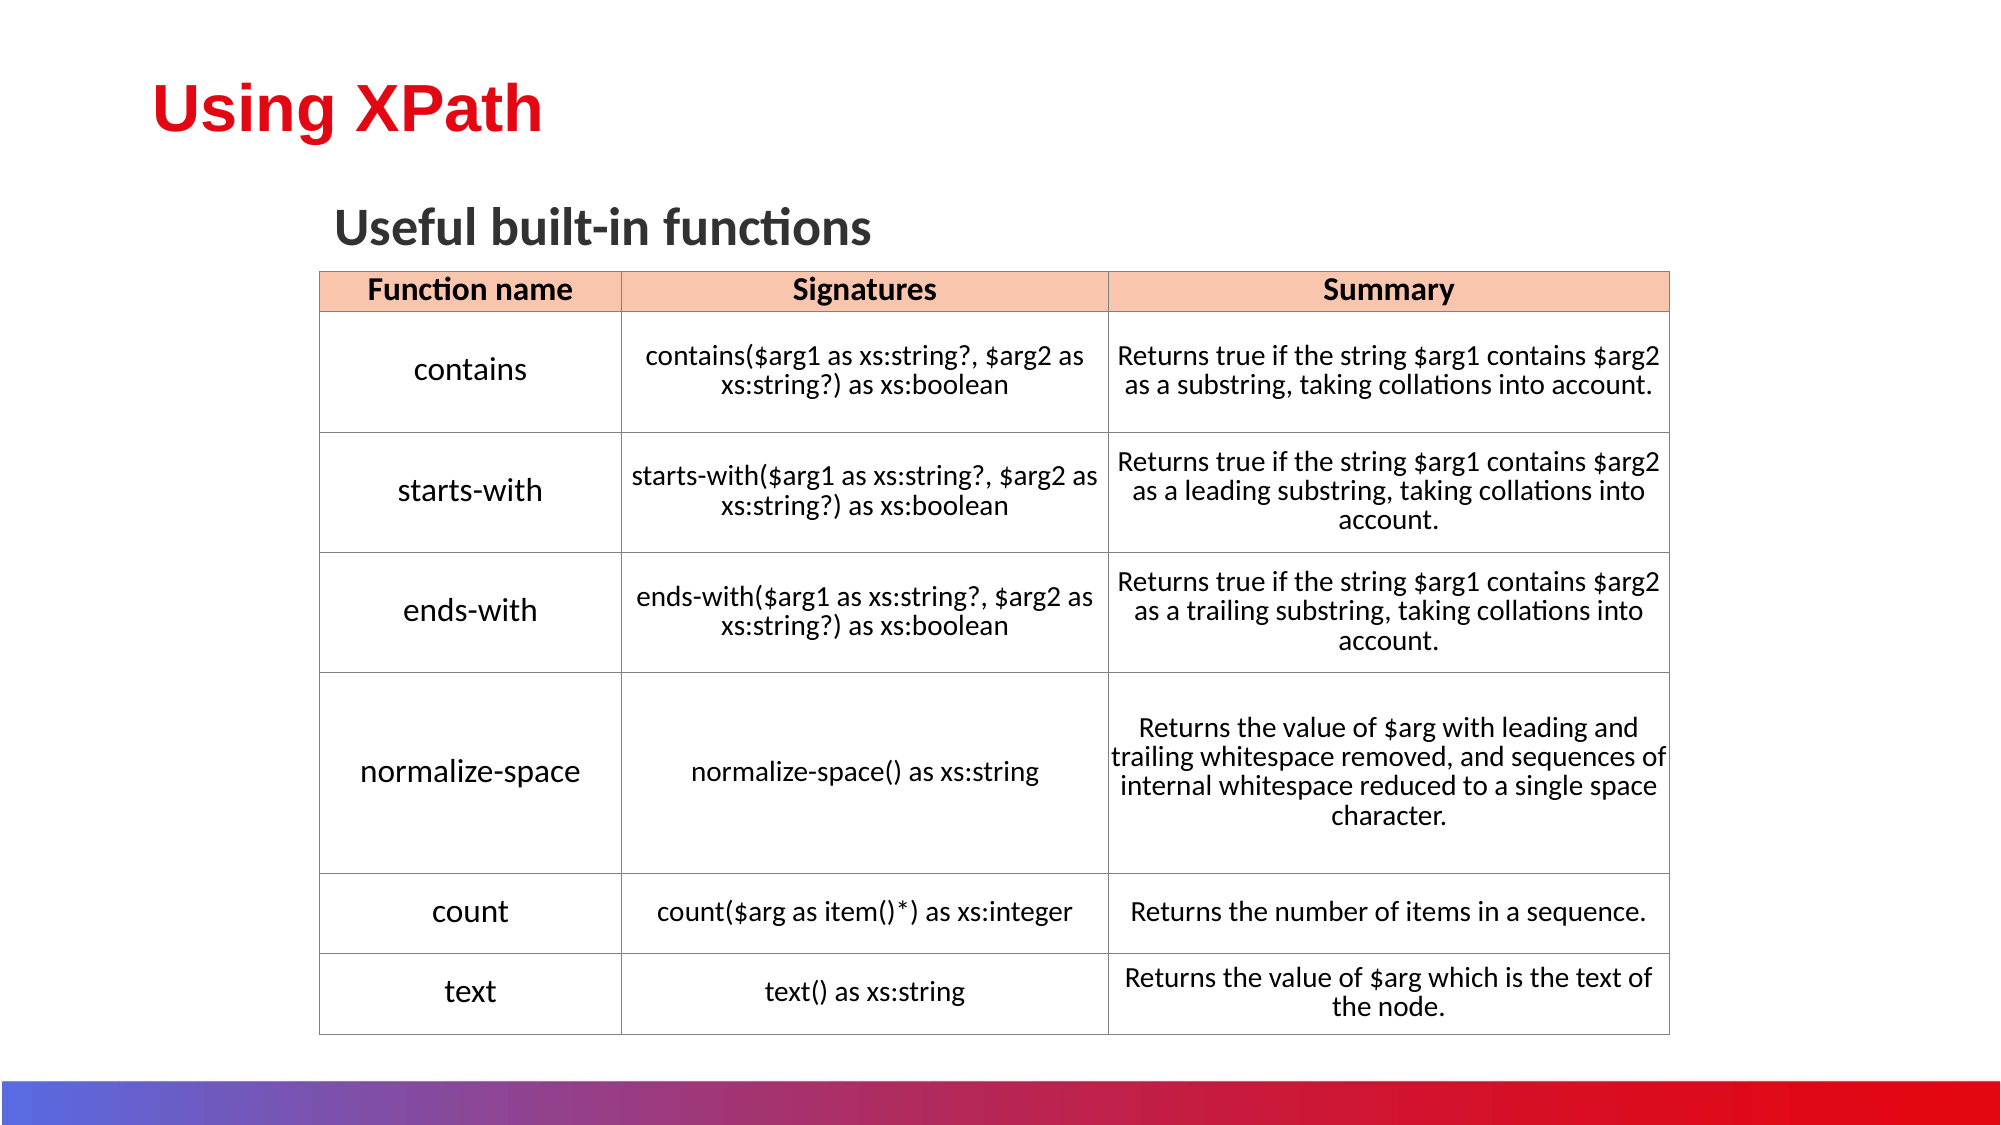

# Using XPath
Useful built-in functions

| Function name | Signatures | Summary |
| --- | --- | --- |
| contains | contains($arg1 as xs:string?, $arg2 as xs:string?) as xs:boolean | Returns true if the string $arg1 contains $arg2 as a substring, taking collations into account. |
| starts-with | starts-with($arg1 as xs:string?, $arg2 as xs:string?) as xs:boolean | Returns true if the string $arg1 contains $arg2 as a leading substring, taking collations into account. |
| ends-with | ends-with($arg1 as xs:string?, $arg2 as xs:string?) as xs:boolean | Returns true if the string $arg1 contains $arg2 as a trailing substring, taking collations into account. |
| normalize-space | normalize-space() as xs:string | Returns the value of $arg with leading and trailing whitespace removed, and sequences of internal whitespace reduced to a single space character. |
| count | count($arg as item()\*) as xs:integer | Returns the number of items in a sequence. |
| text | text() as xs:string | Returns the value of $arg which is the text of the node. |